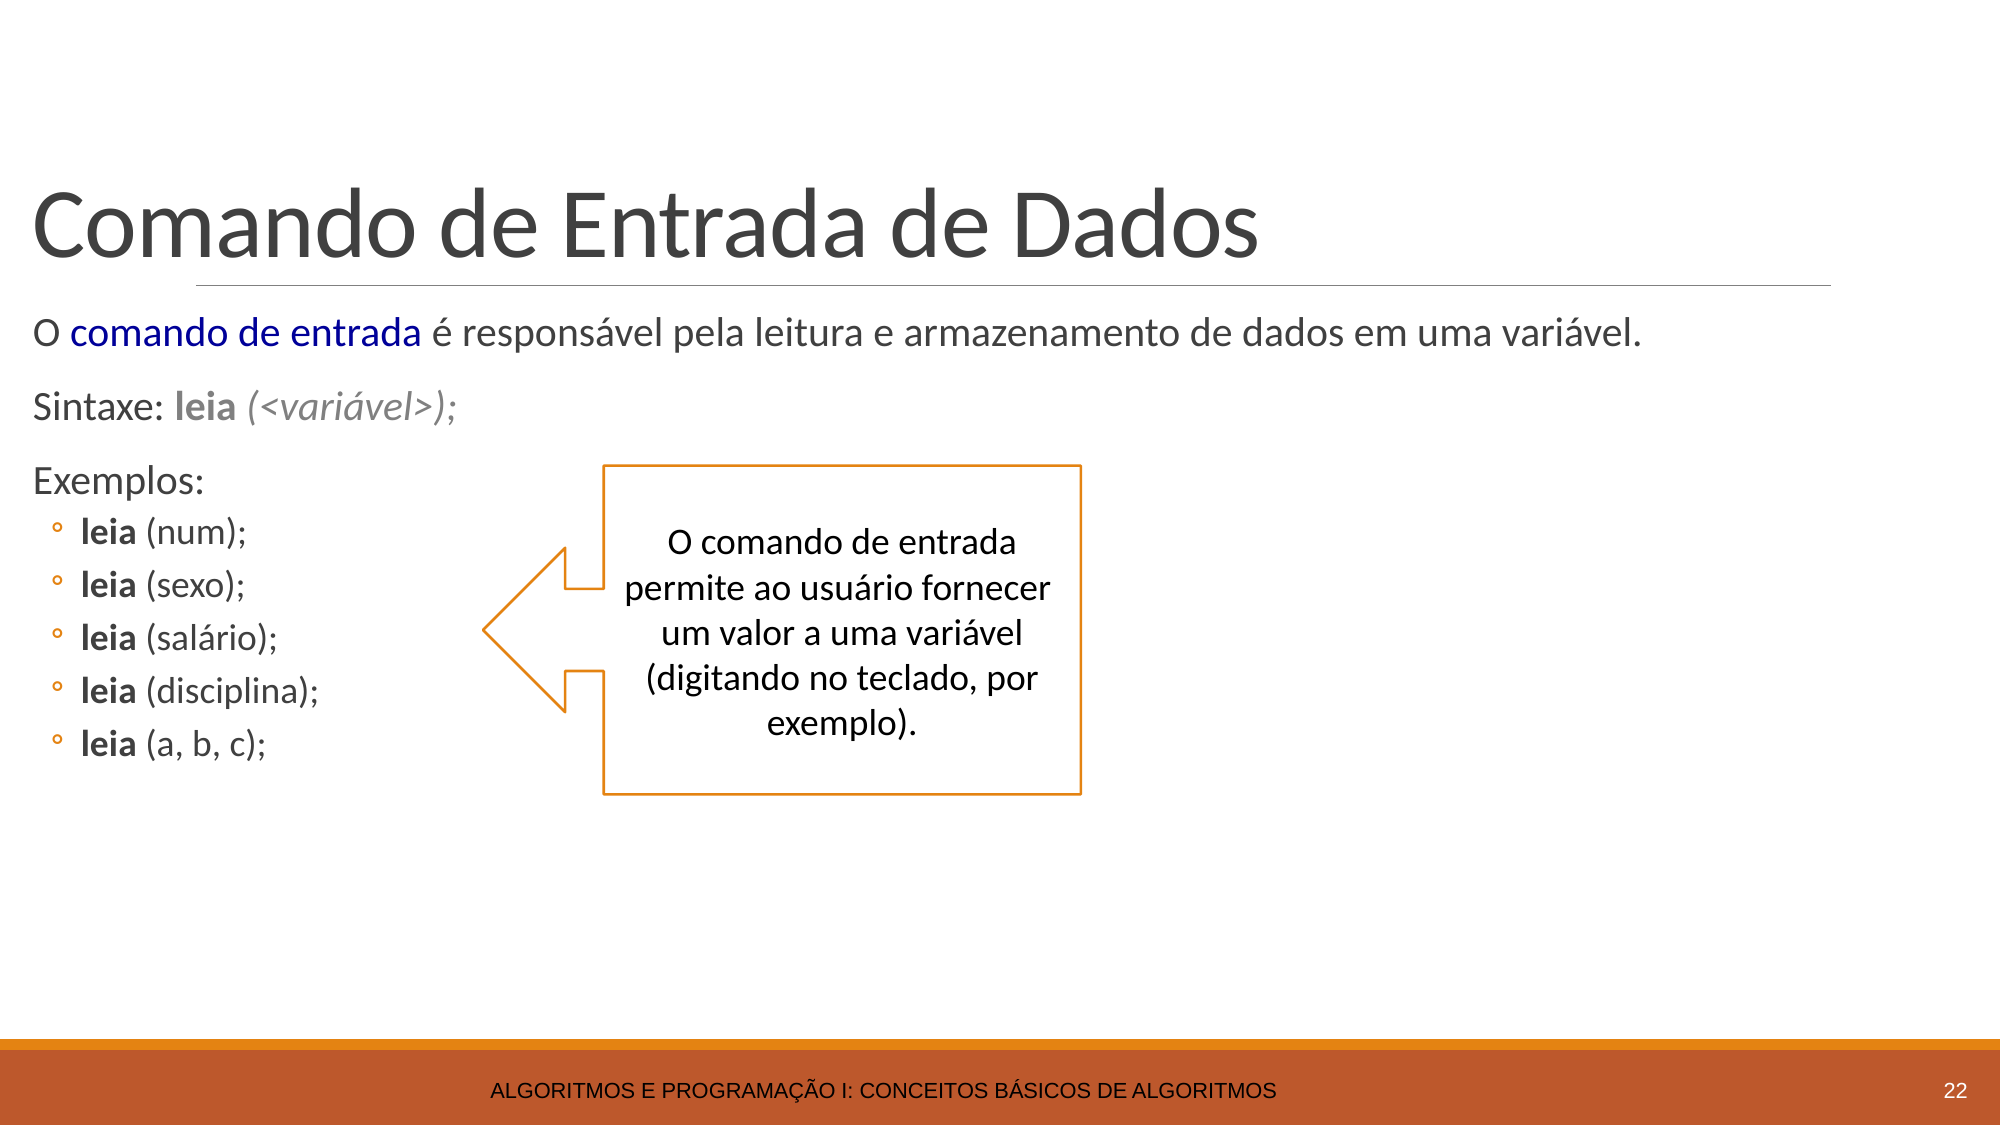

# Comando de Entrada de Dados
O comando de entrada é responsável pela leitura e armazenamento de dados em uma variável.
Sintaxe: leia (<variável>);
Exemplos:
leia (num);
leia (sexo);
leia (salário);
leia (disciplina);
leia (a, b, c);

O comando de entrada permite ao usuário fornecer  um valor a uma variável (digitando no teclado, por exemplo).
Algoritmos e Programação I: Conceitos Básicos de Algoritmos
22